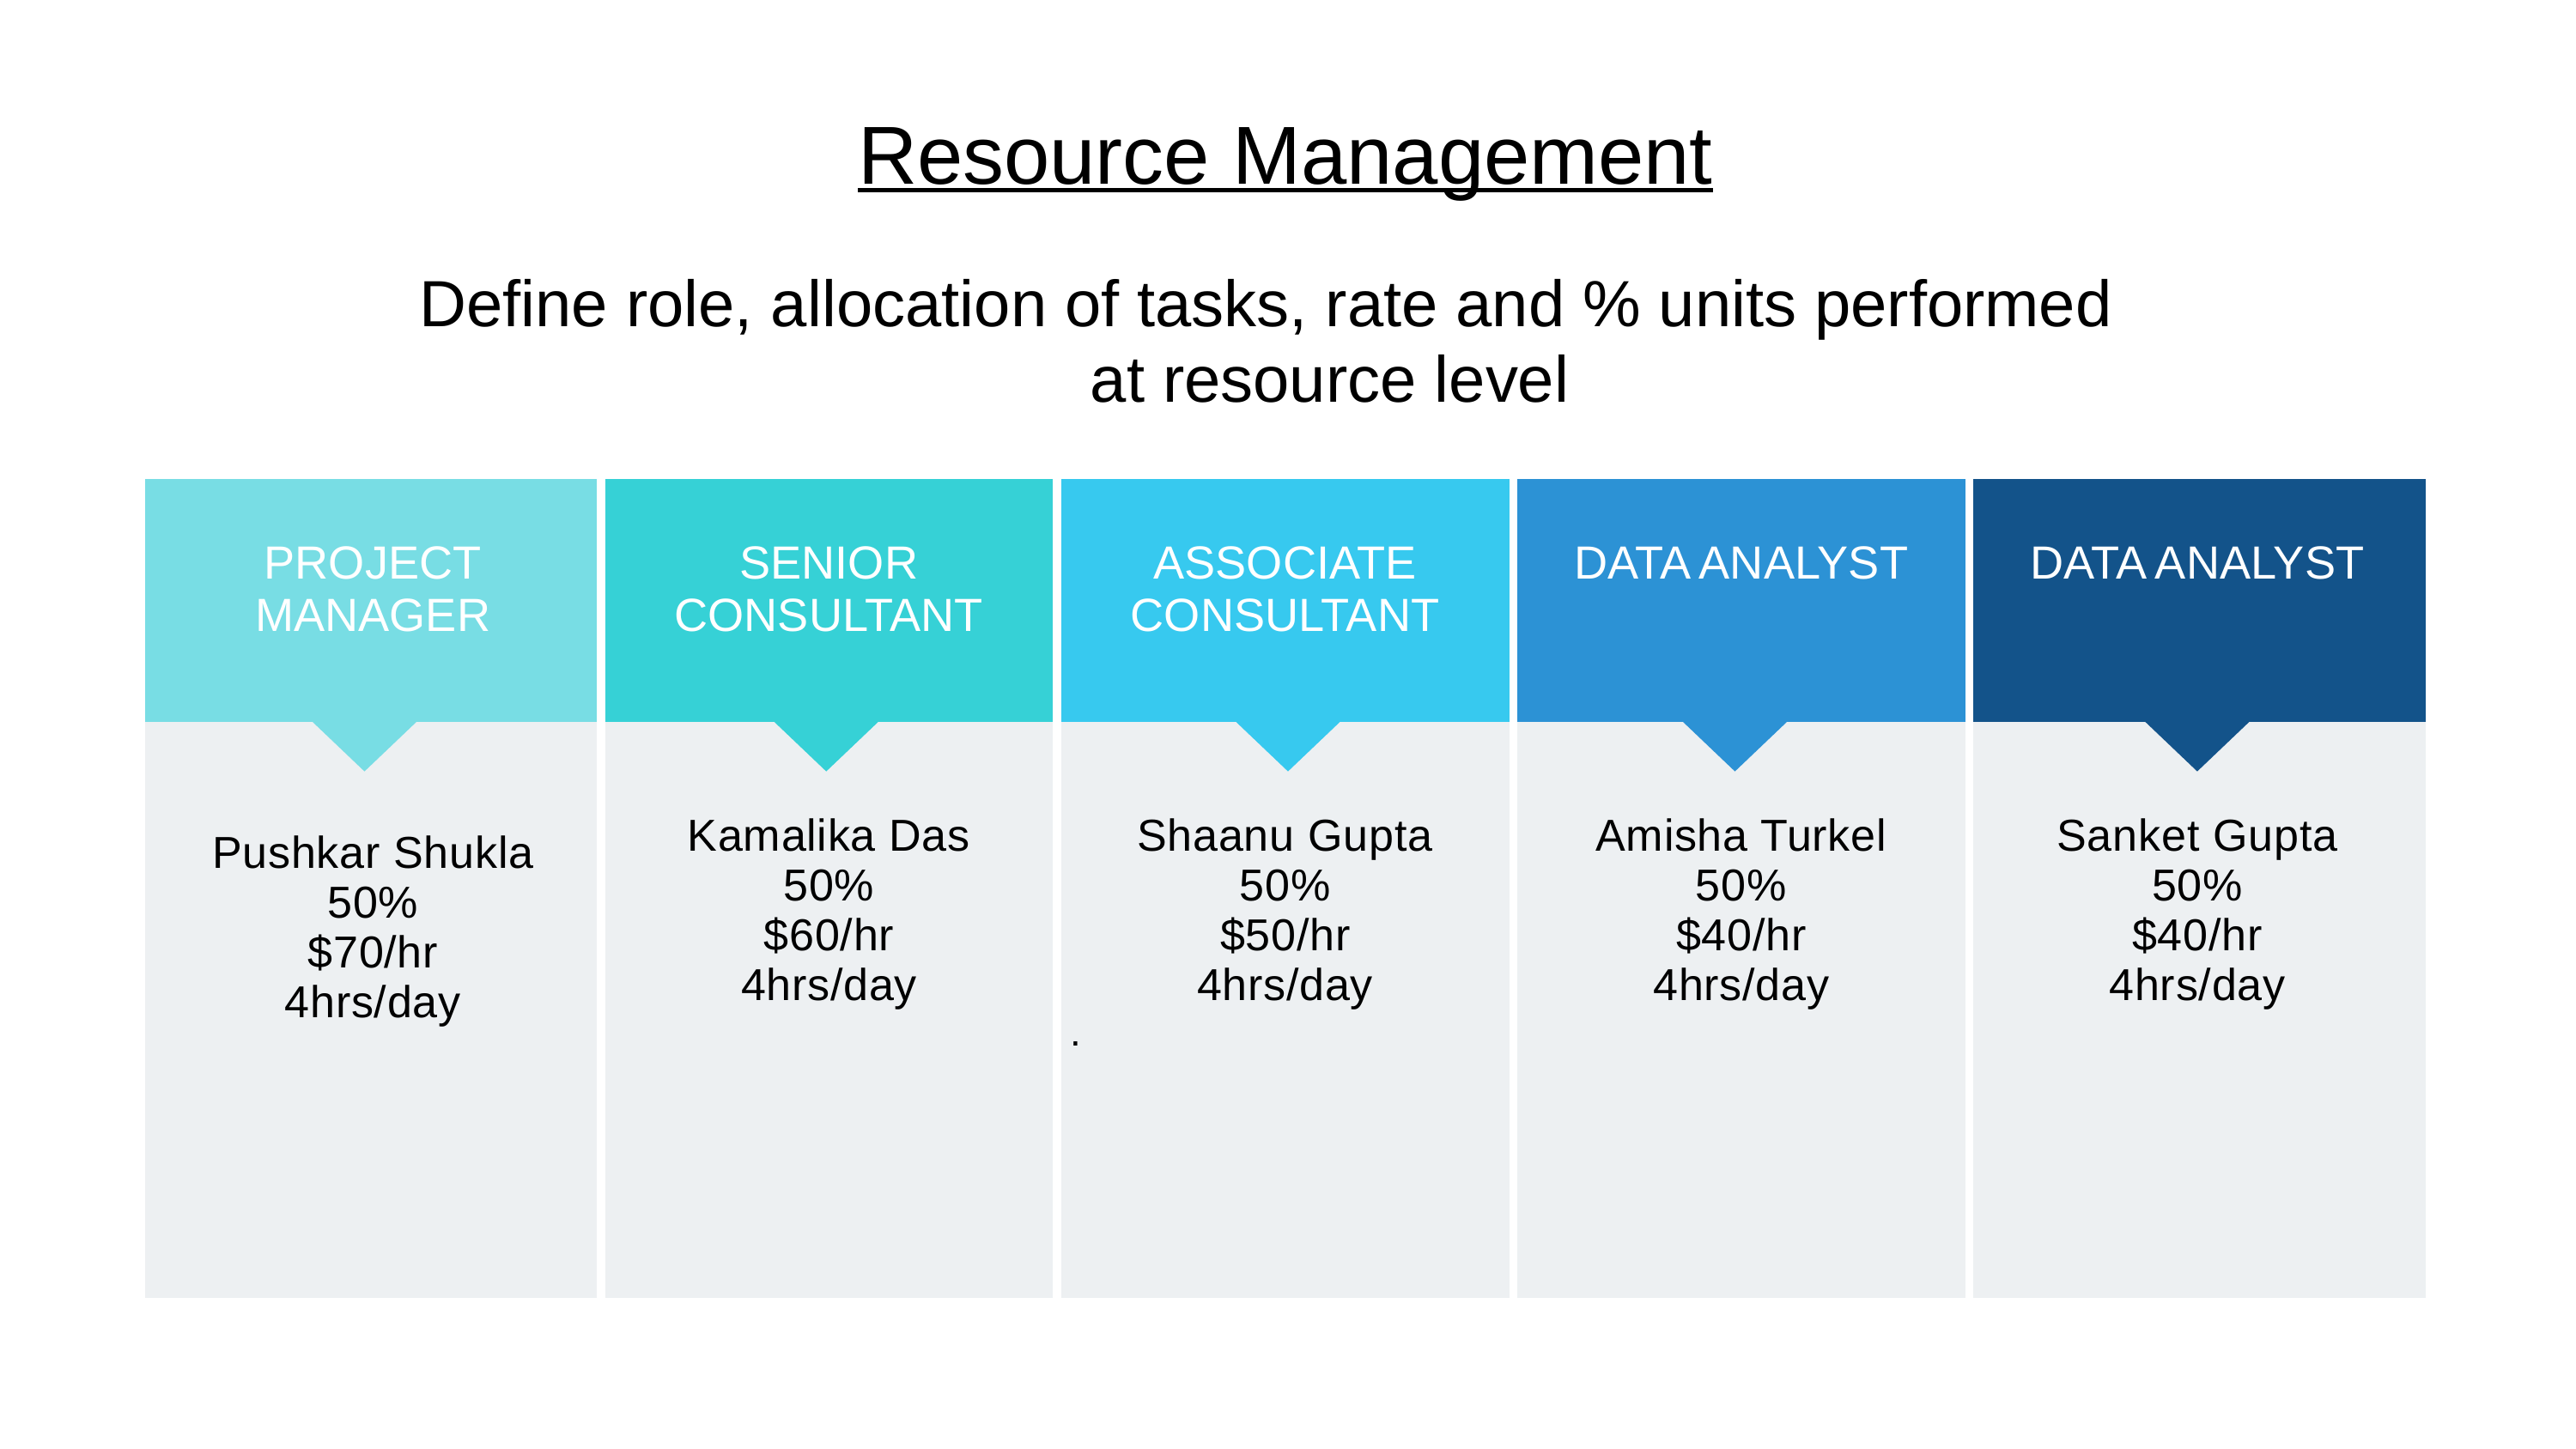

Resource Management
Define role, allocation of tasks, rate and % units performed
at resource level
| PROJECT MANAGER | SENIOR CONSULTANT | ASSOCIATE CONSULTANT | DATA ANALYST | DATA ANALYST |
| --- | --- | --- | --- | --- |
| Pushkar Shukla 50% $70/hr 4hrs/day | Kamalika Das 50% $60/hr 4hrs/day | Shaanu Gupta 50% $50/hr 4hrs/day . | Amisha Turkel 50% $40/hr 4hrs/day | Sanket Gupta 50% $40/hr 4hrs/day |